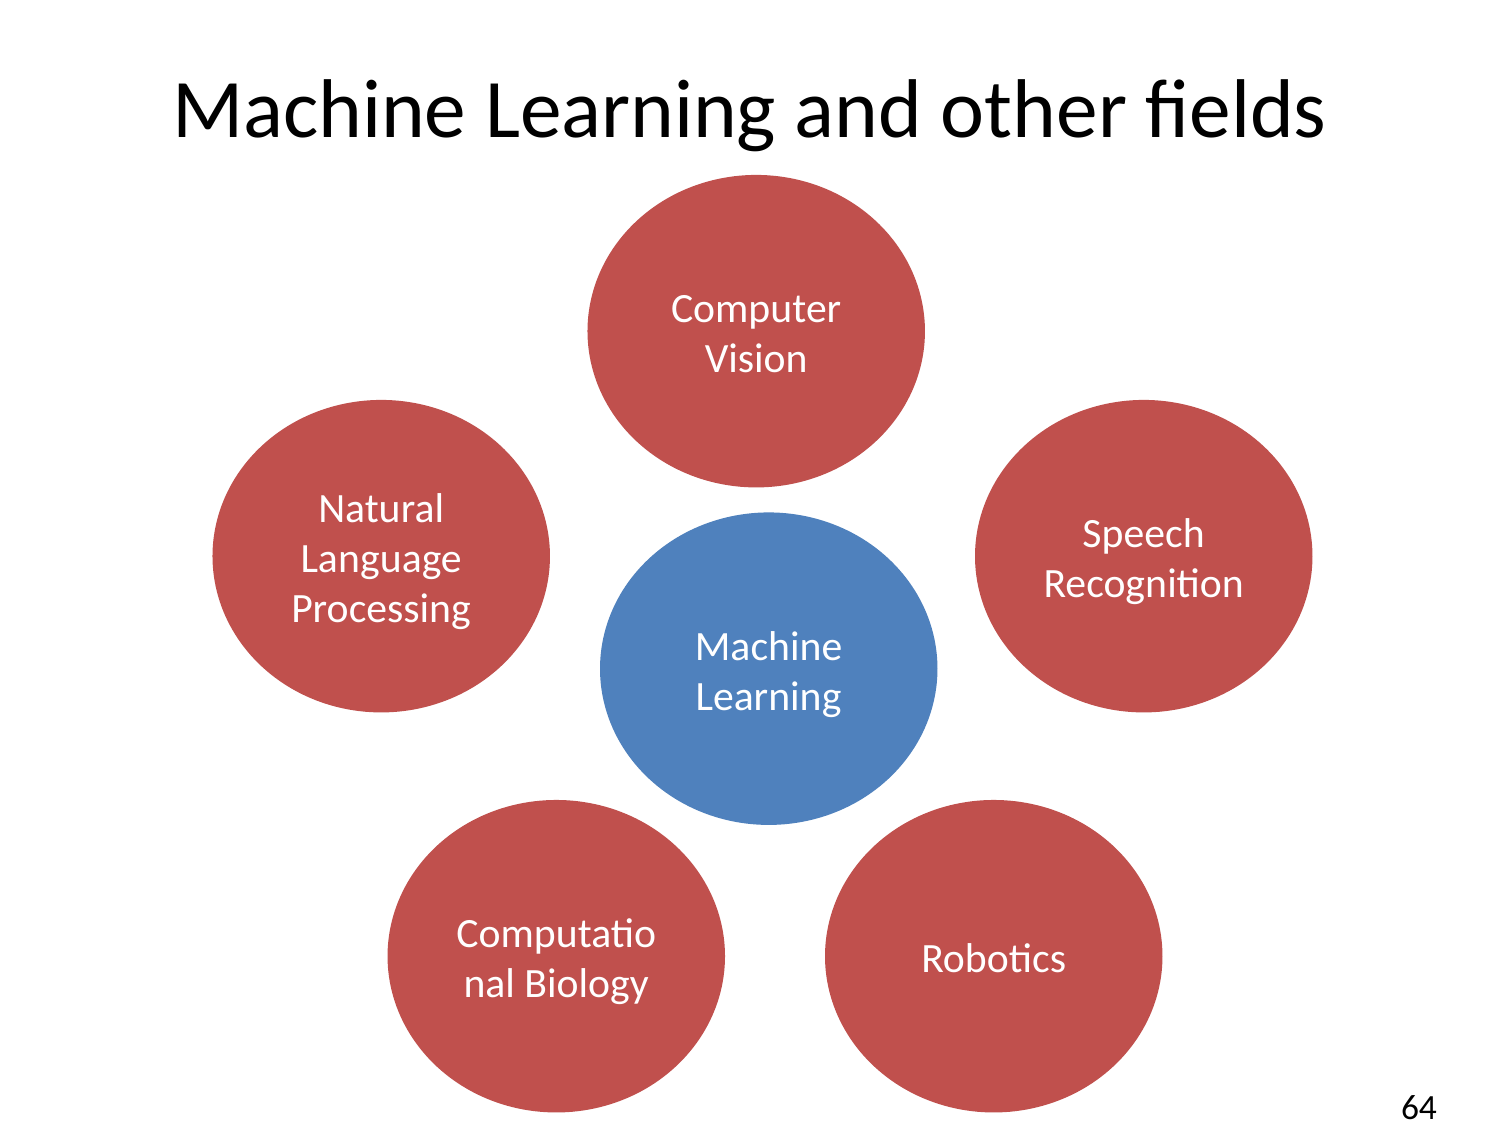

# Machine Learning and other fields
Computer Vision

Natural Language Processing
Speech Recognition
Machine Learning
Computational Biology
Robotics